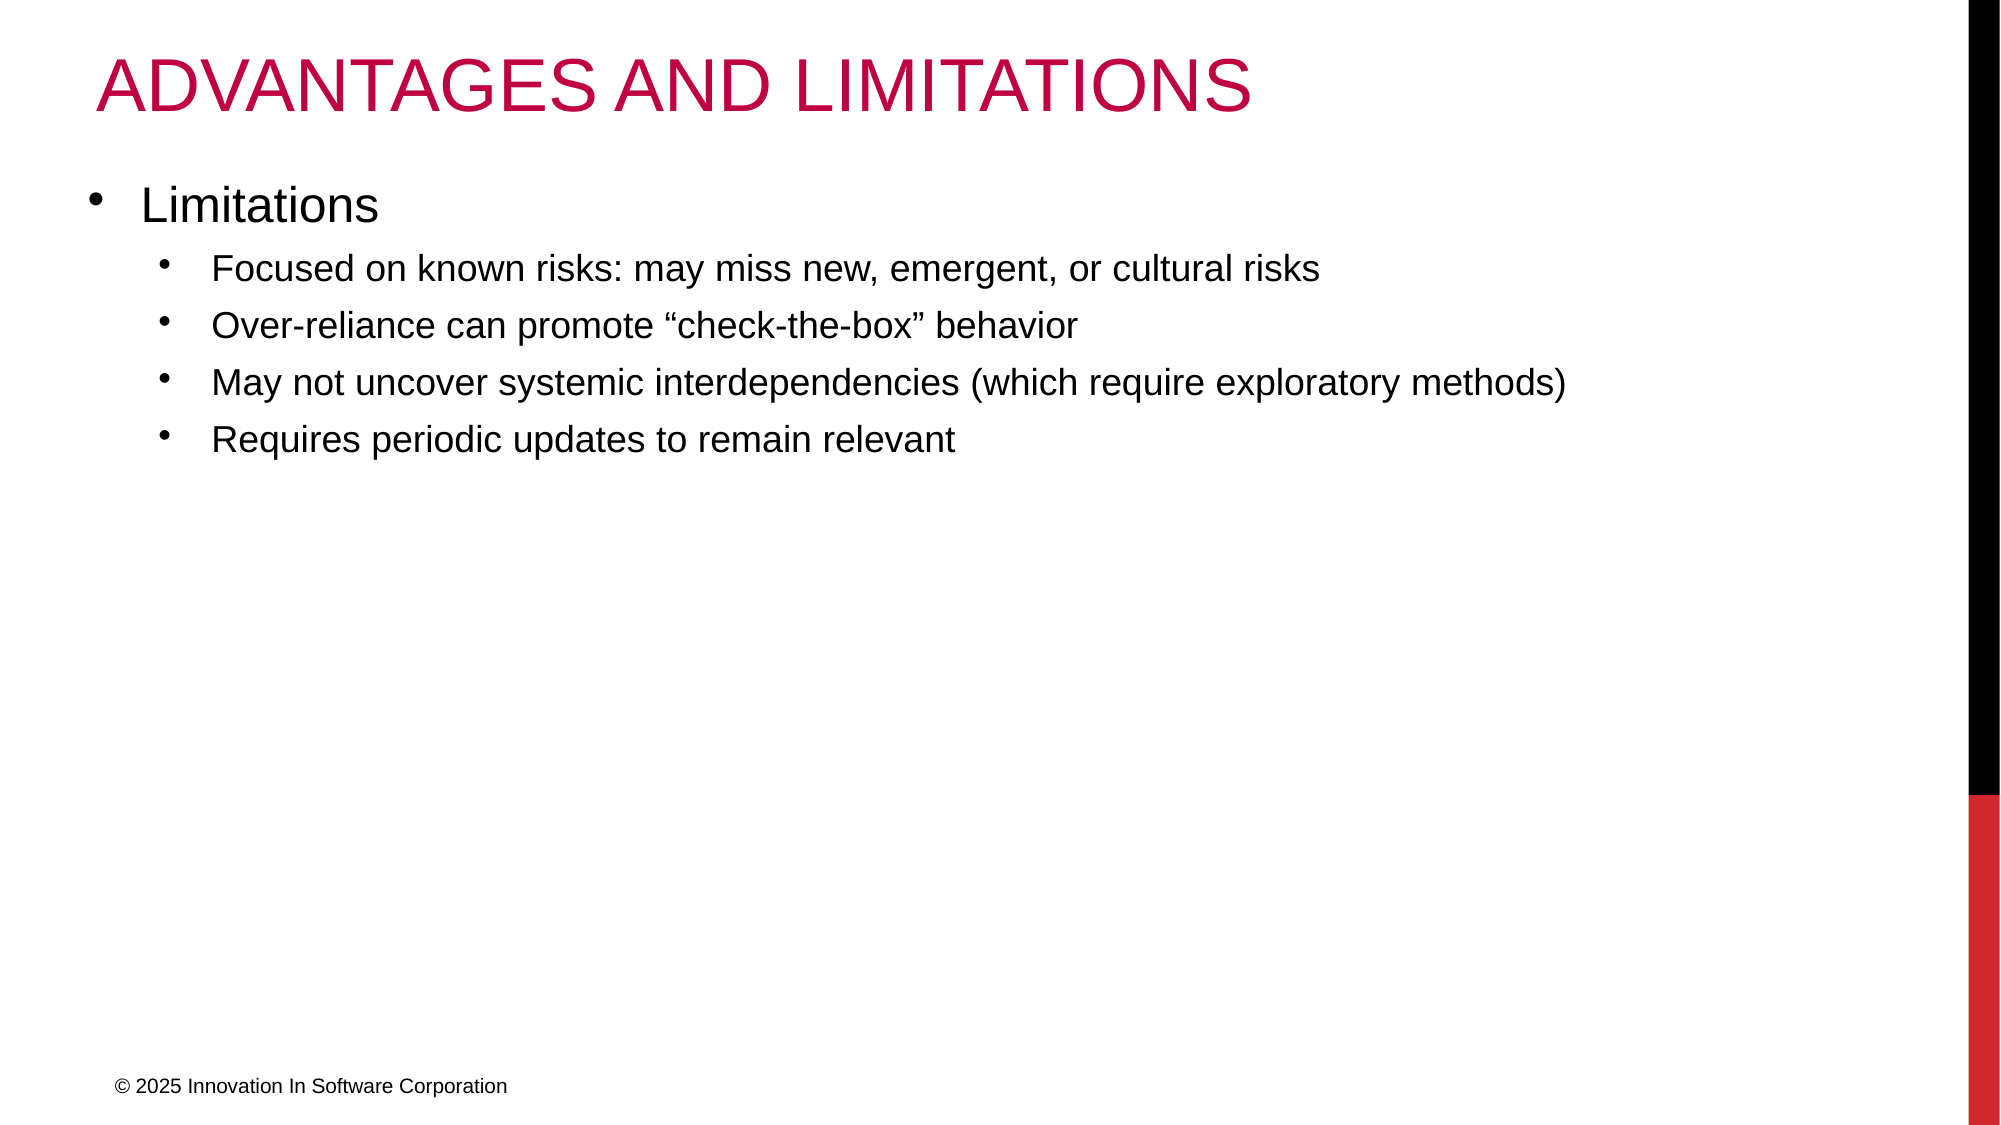

# Advantages and Limitations
Limitations
Focused on known risks: may miss new, emergent, or cultural risks
Over-reliance can promote “check-the-box” behavior
May not uncover systemic interdependencies (which require exploratory methods)
Requires periodic updates to remain relevant
© 2025 Innovation In Software Corporation